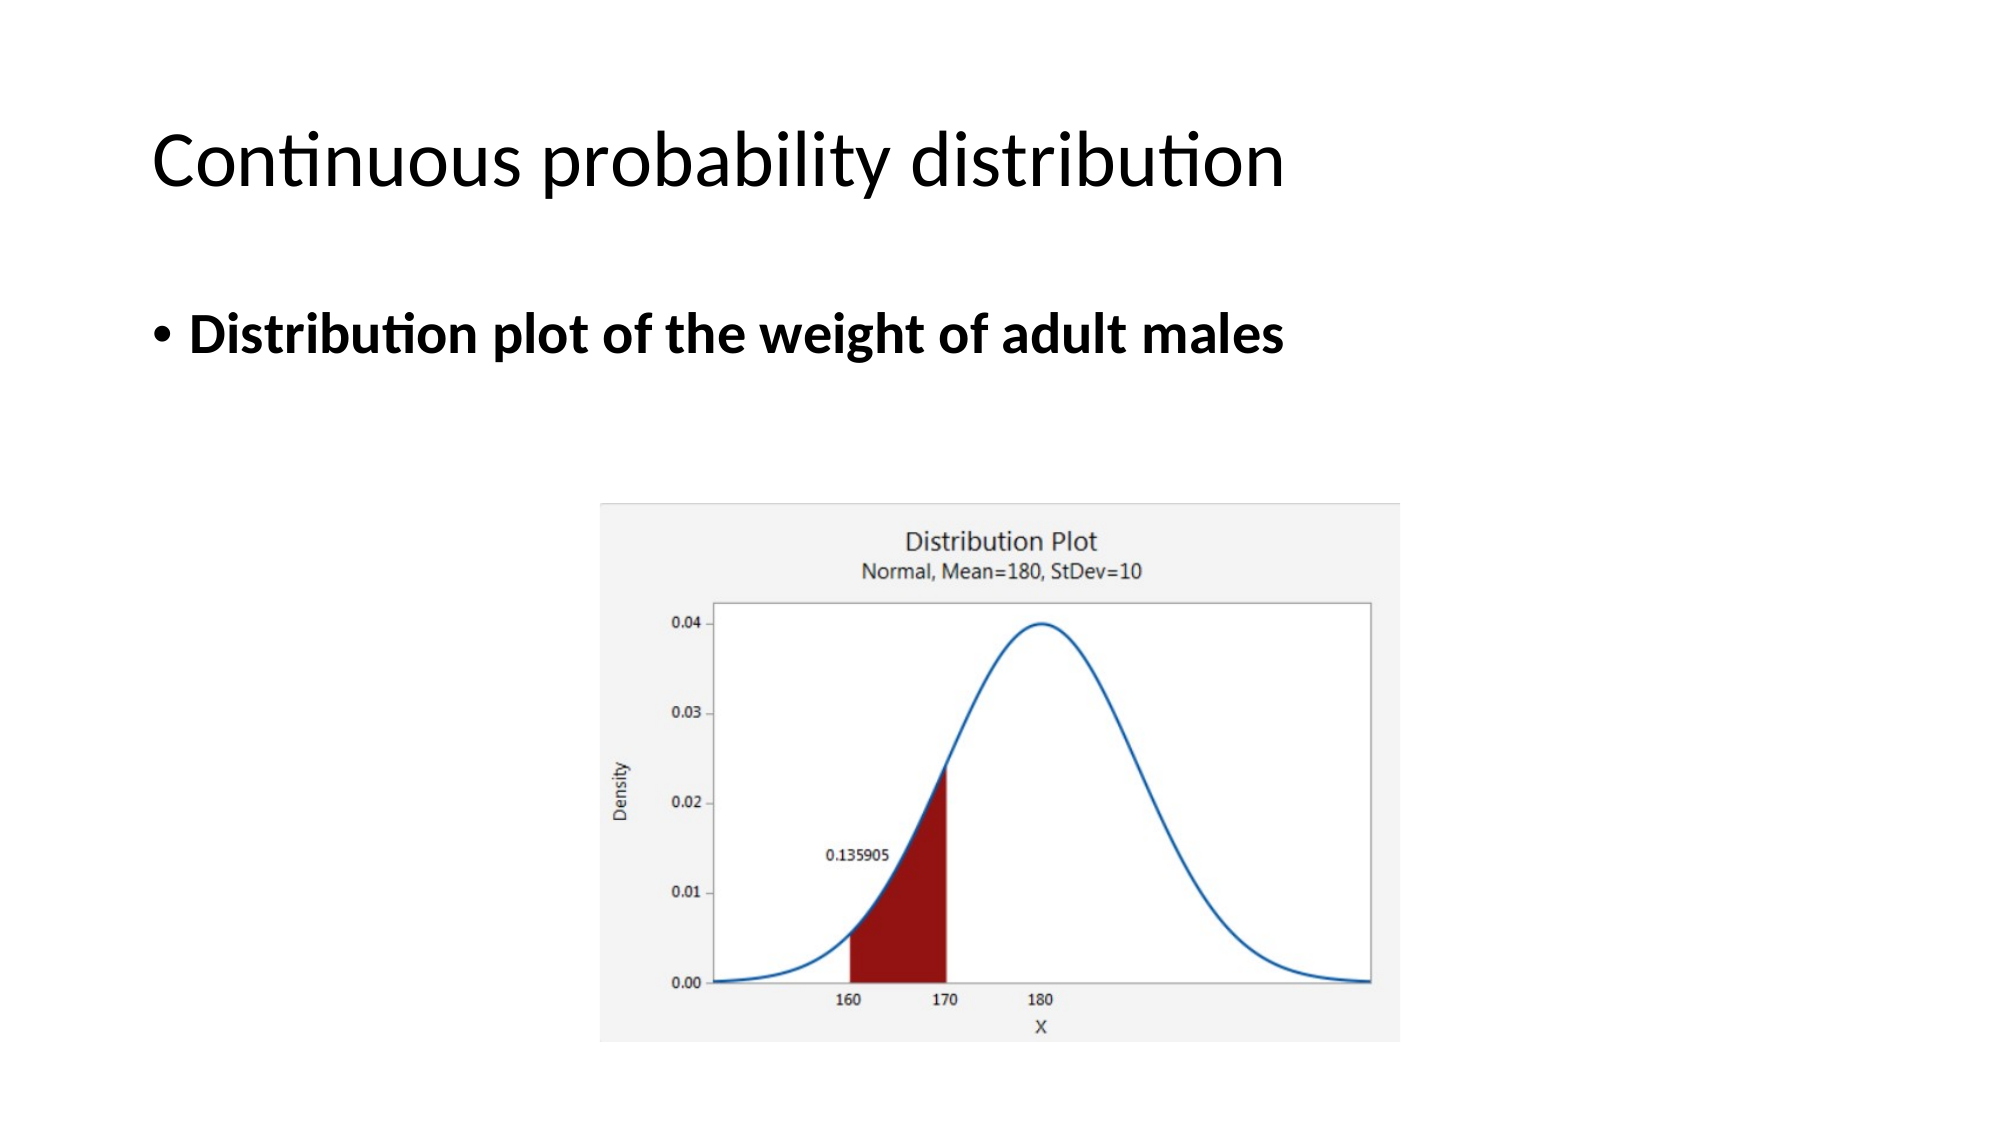

Continuous probability distribution
• Distribution plot of the weight of adult males